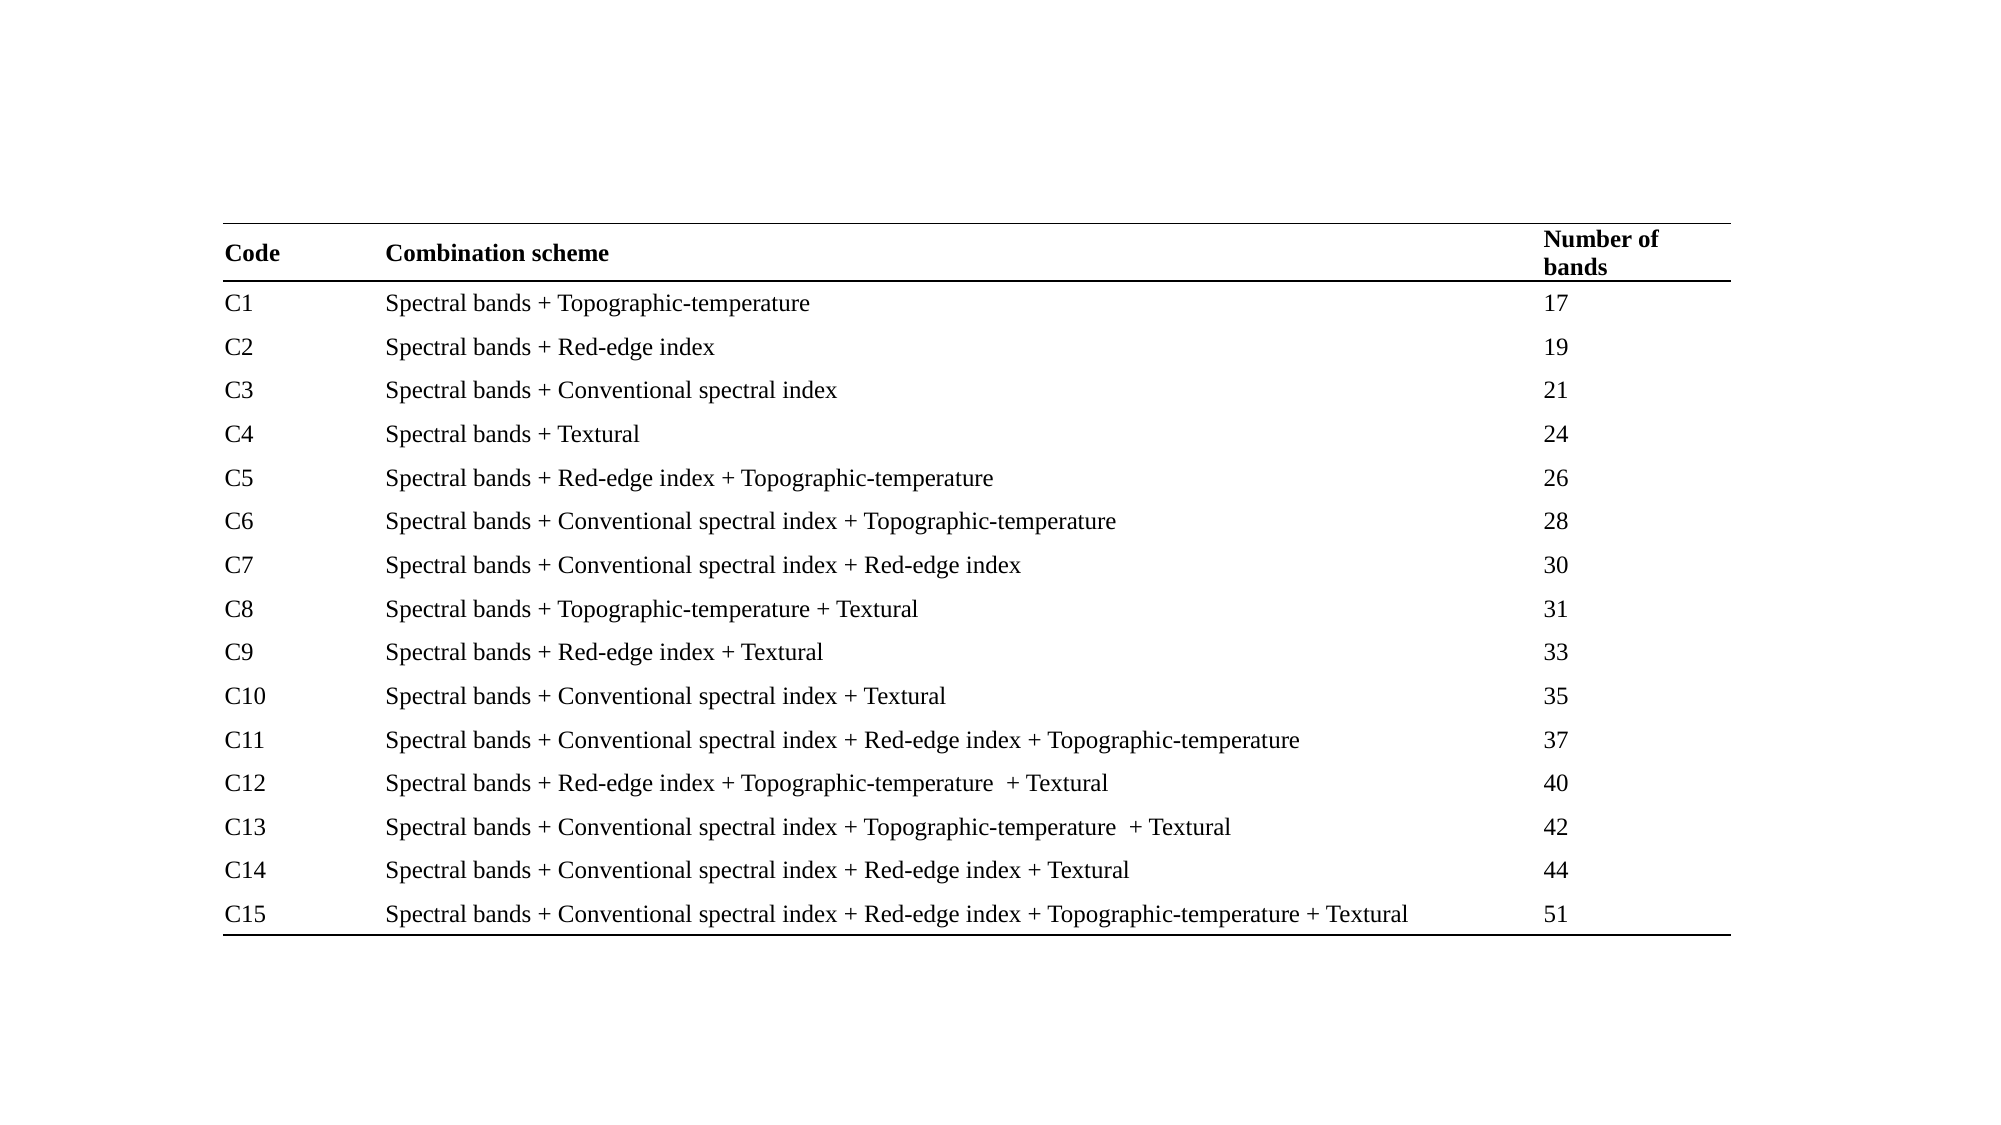

| Code | Combination scheme | Number of bands |
| --- | --- | --- |
| C1 | Spectral bands + Topographic-temperature | 17 |
| C2 | Spectral bands + Red-edge index | 19 |
| C3 | Spectral bands + Conventional spectral index | 21 |
| C4 | Spectral bands + Textural | 24 |
| C5 | Spectral bands + Red-edge index + Topographic-temperature | 26 |
| C6 | Spectral bands + Conventional spectral index + Topographic-temperature | 28 |
| C7 | Spectral bands + Conventional spectral index + Red-edge index | 30 |
| C8 | Spectral bands + Topographic-temperature + Textural | 31 |
| C9 | Spectral bands + Red-edge index + Textural | 33 |
| C10 | Spectral bands + Conventional spectral index + Textural | 35 |
| C11 | Spectral bands + Conventional spectral index + Red-edge index + Topographic-temperature | 37 |
| C12 | Spectral bands + Red-edge index + Topographic-temperature + Textural | 40 |
| C13 | Spectral bands + Conventional spectral index + Topographic-temperature + Textural | 42 |
| C14 | Spectral bands + Conventional spectral index + Red-edge index + Textural | 44 |
| C15 | Spectral bands + Conventional spectral index + Red-edge index + Topographic-temperature + Textural | 51 |